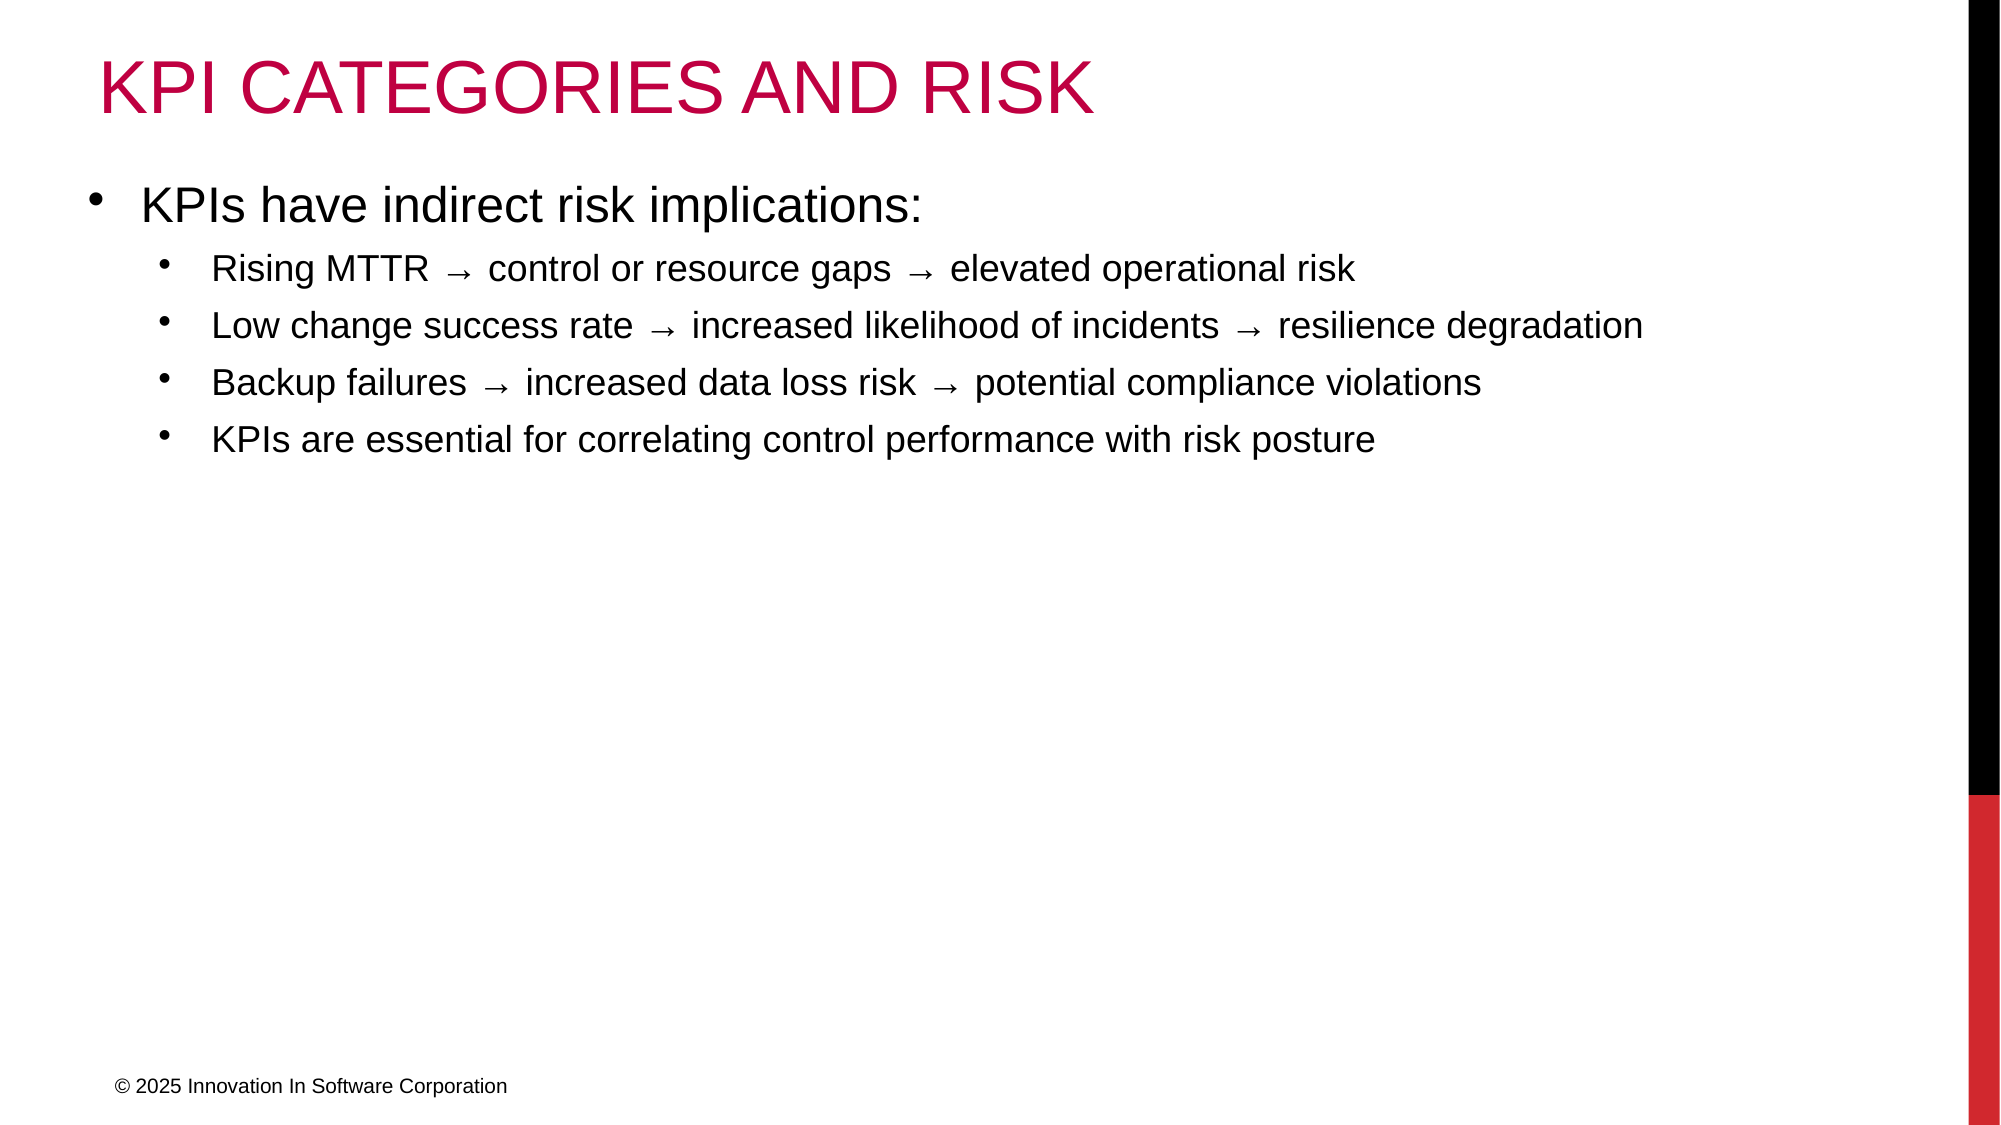

# KPI Categories and Risk
KPIs have indirect risk implications:
Rising MTTR → control or resource gaps → elevated operational risk
Low change success rate → increased likelihood of incidents → resilience degradation
Backup failures → increased data loss risk → potential compliance violations
KPIs are essential for correlating control performance with risk posture
© 2025 Innovation In Software Corporation